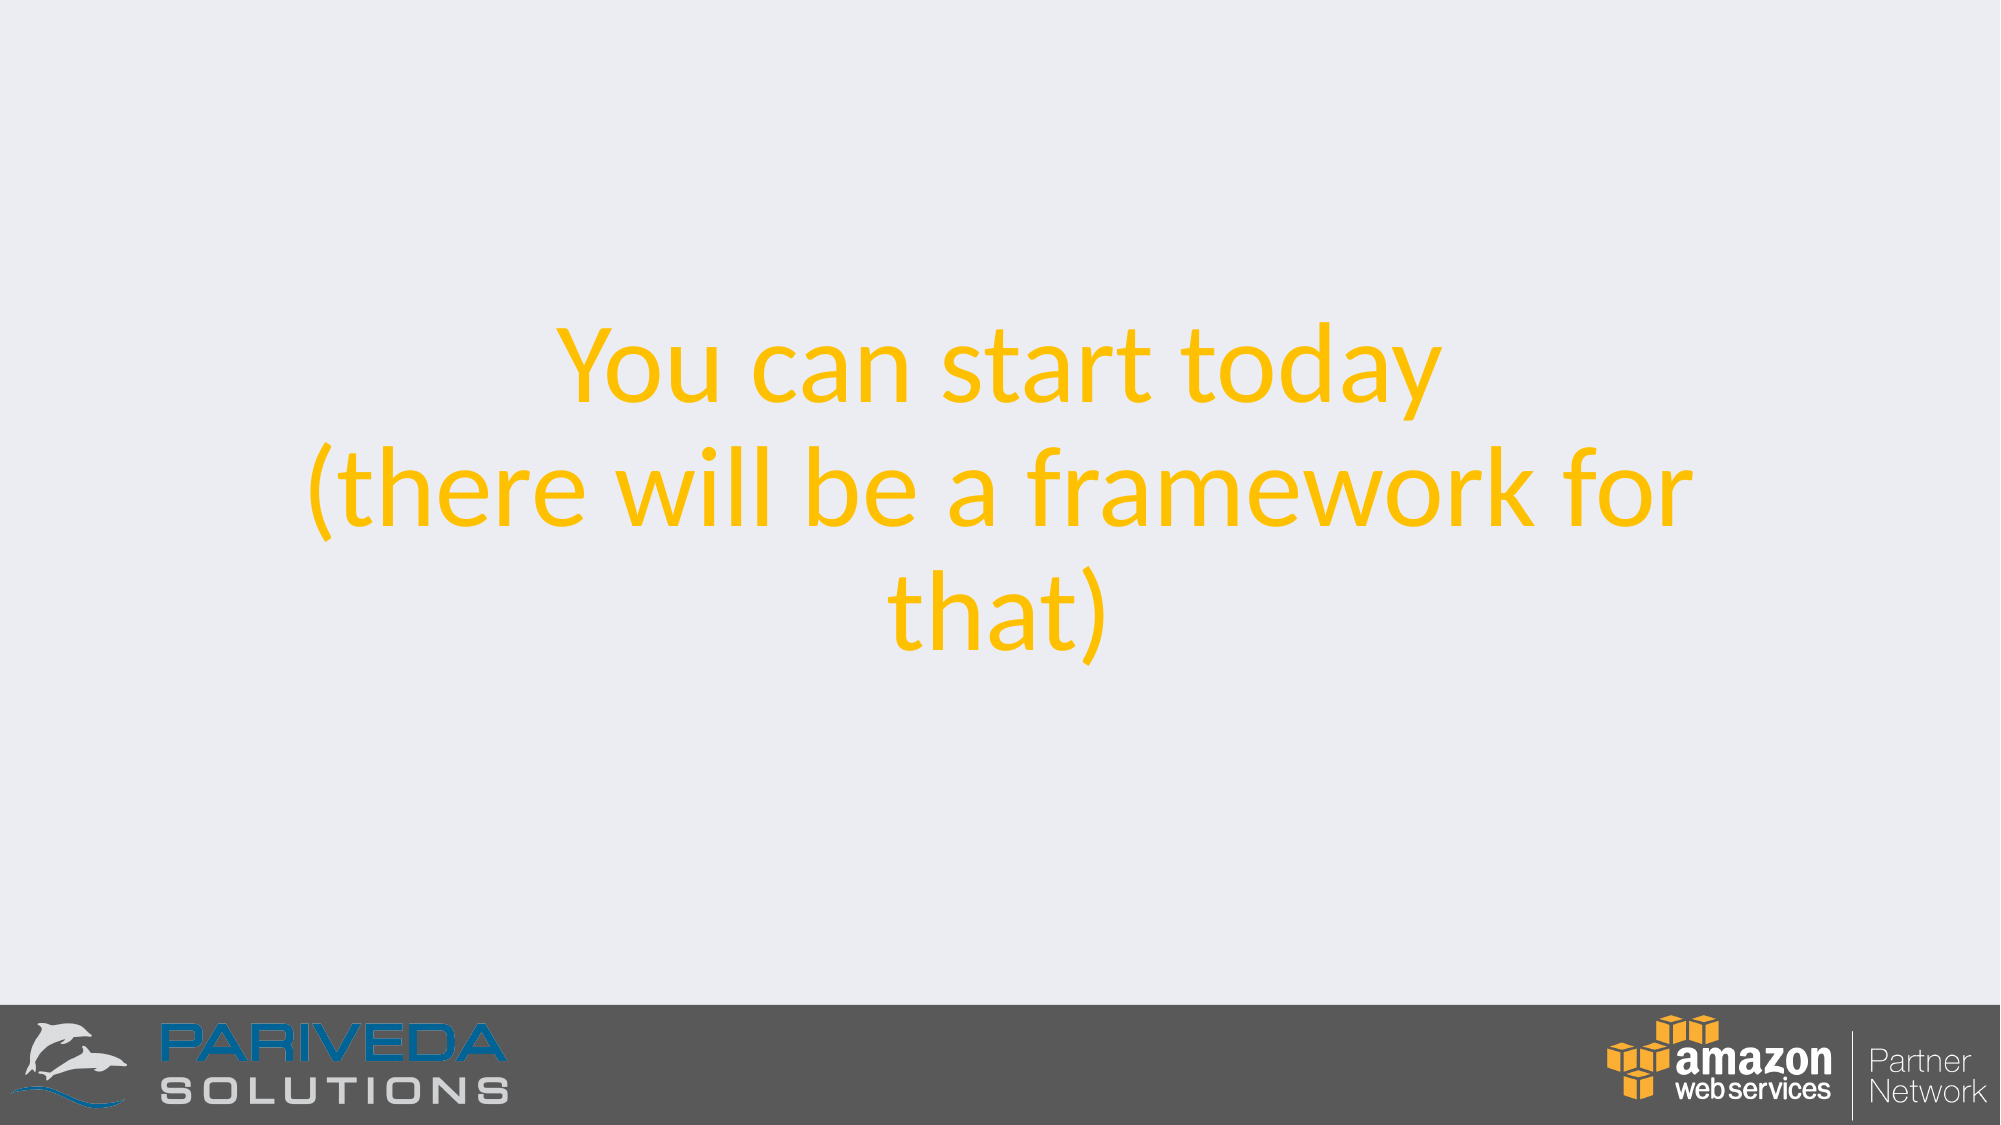

# You can start today (there will be a framework for that)